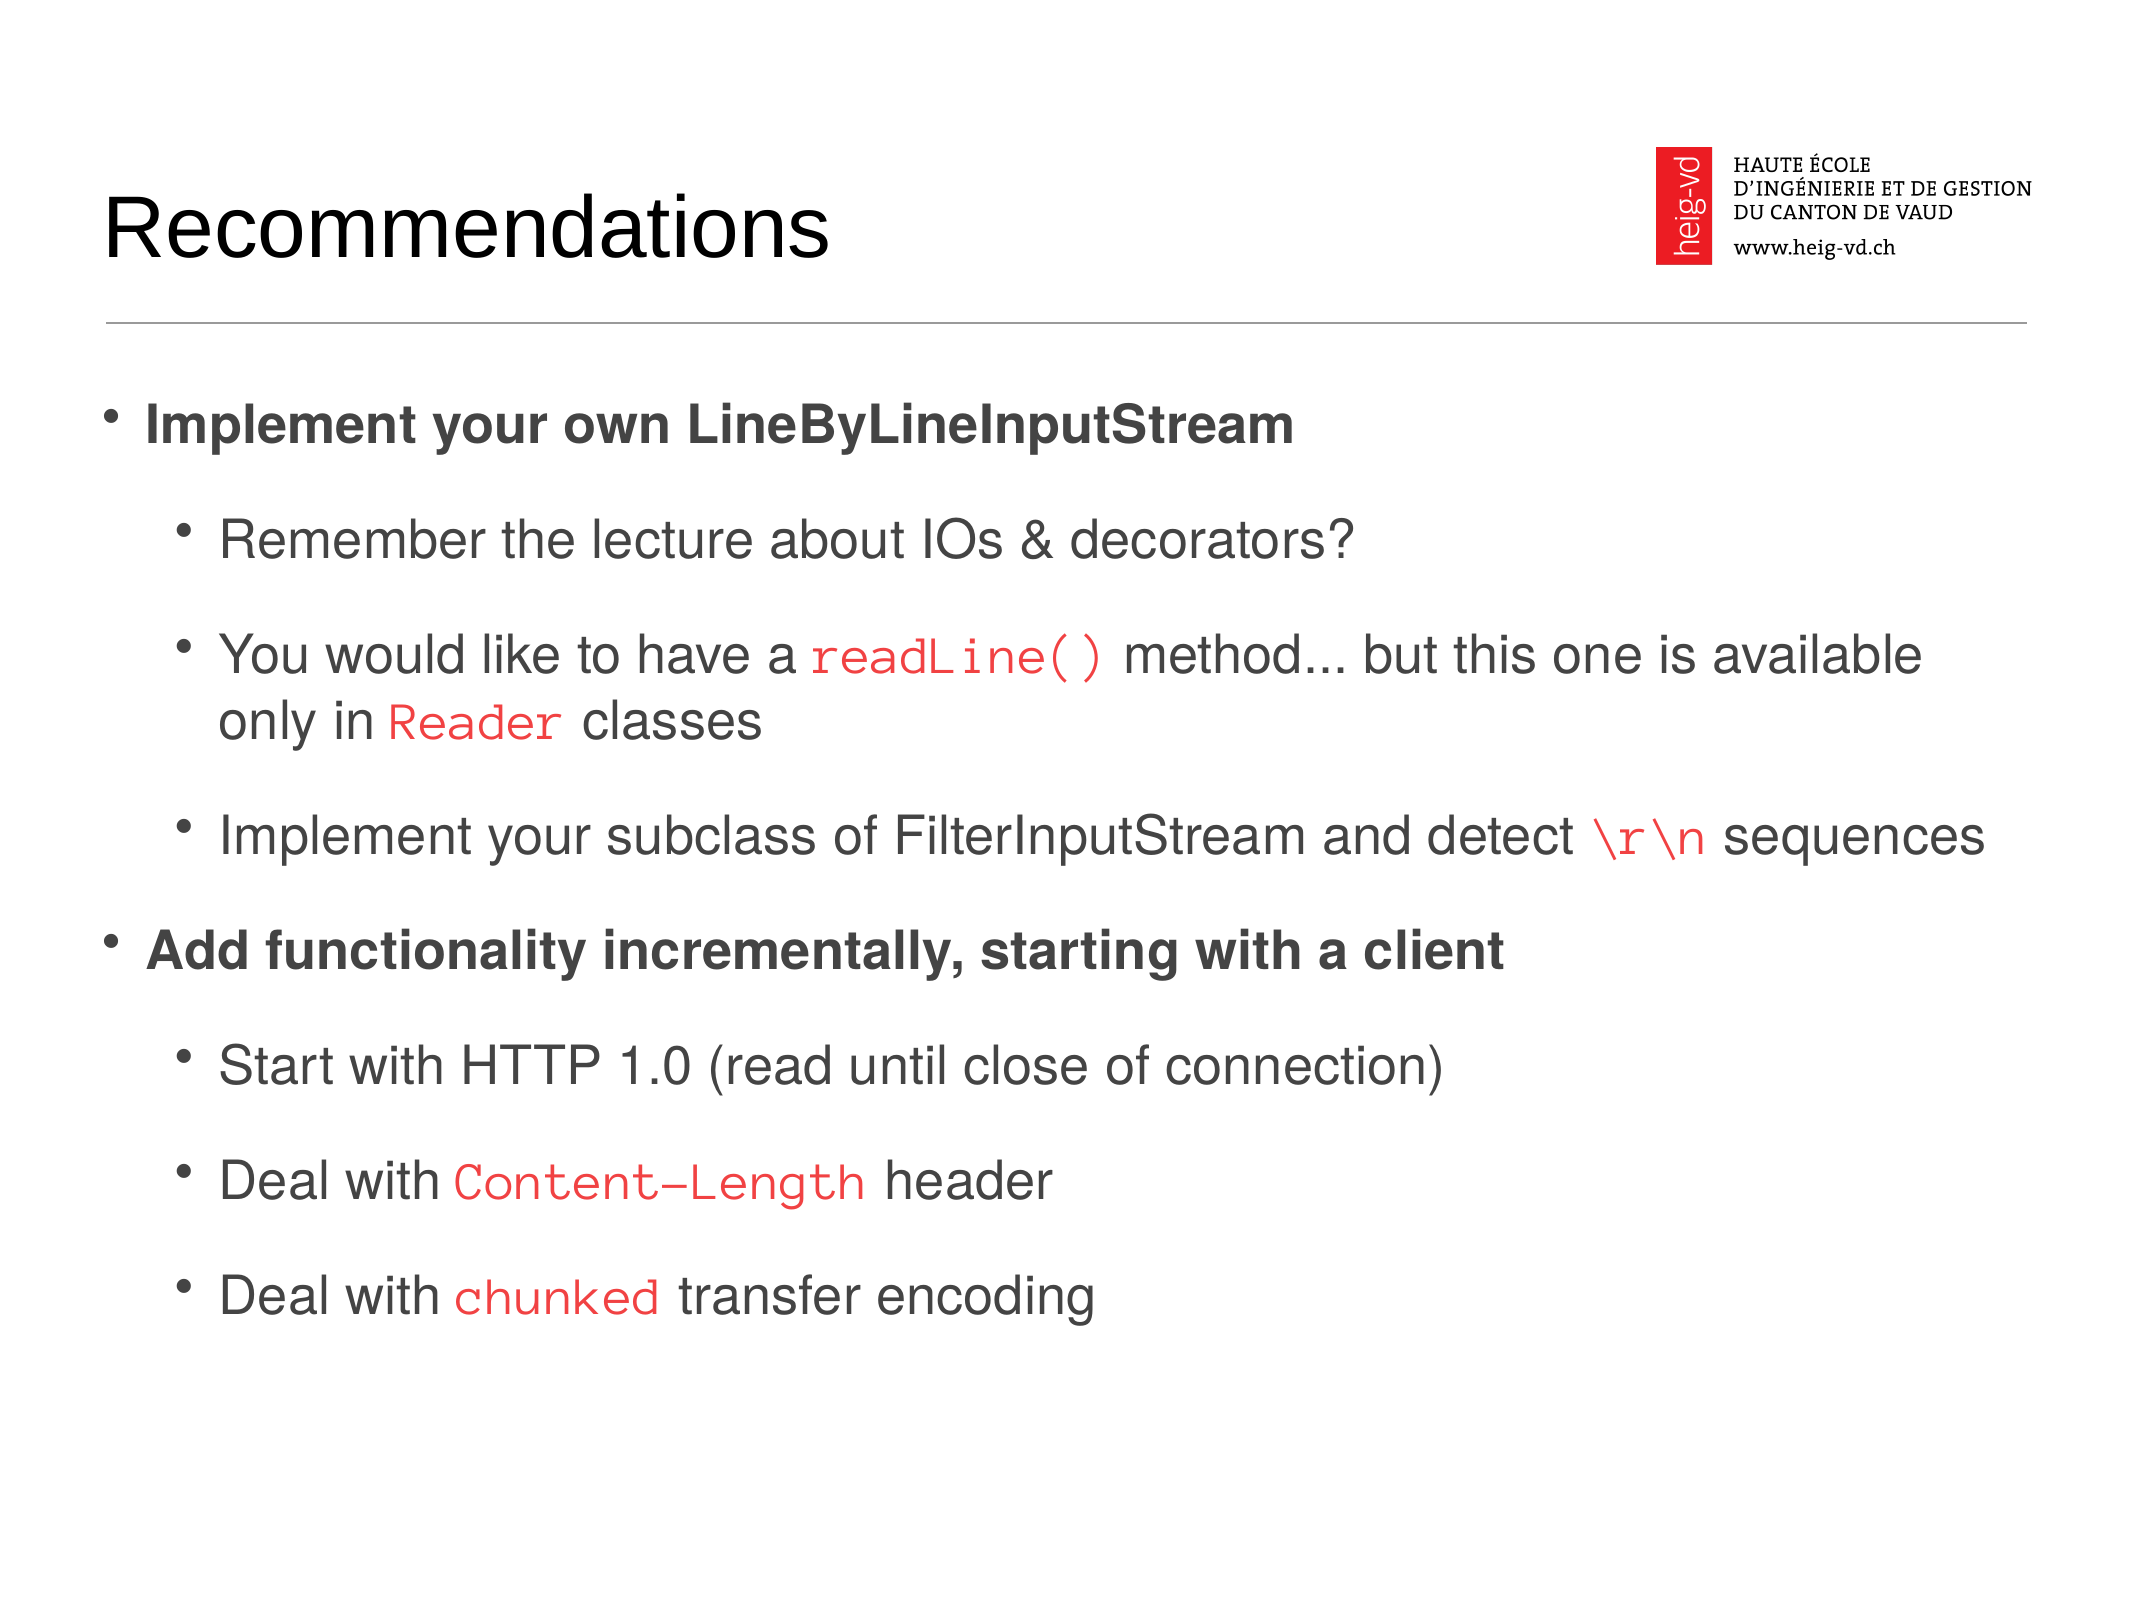

# Recommendations
Implement your own LineByLineInputStream
Remember the lecture about IOs & decorators?
You would like to have a readLine() method... but this one is available only in Reader classes
Implement your subclass of FilterInputStream and detect \r\n sequences
Add functionality incrementally, starting with a client
Start with HTTP 1.0 (read until close of connection)
Deal with Content-Length header
Deal with chunked transfer encoding